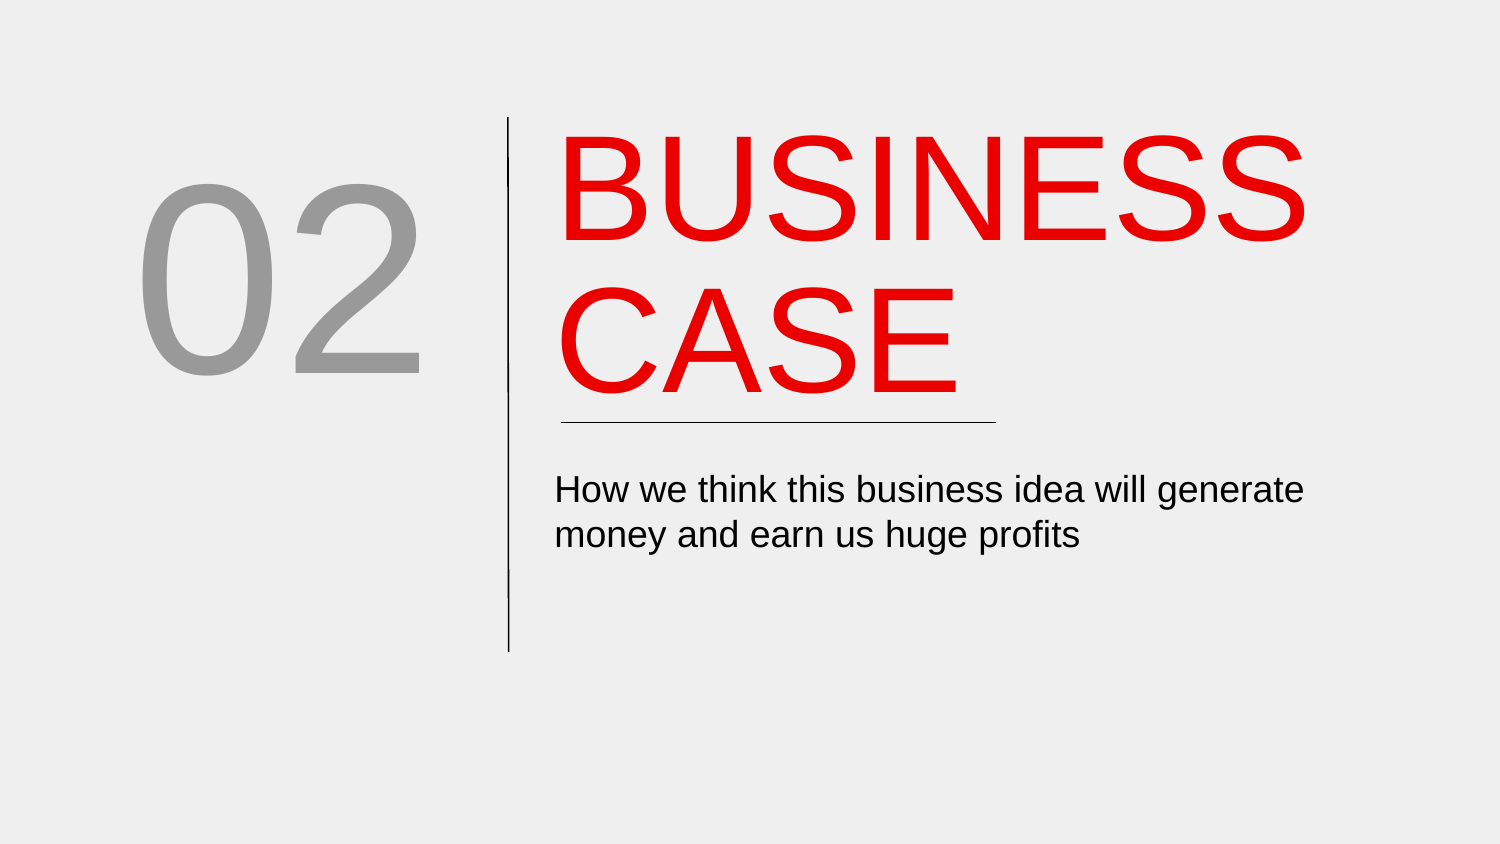

# BUSINESS
CASE
02
How we think this business idea will generate money and earn us huge profits